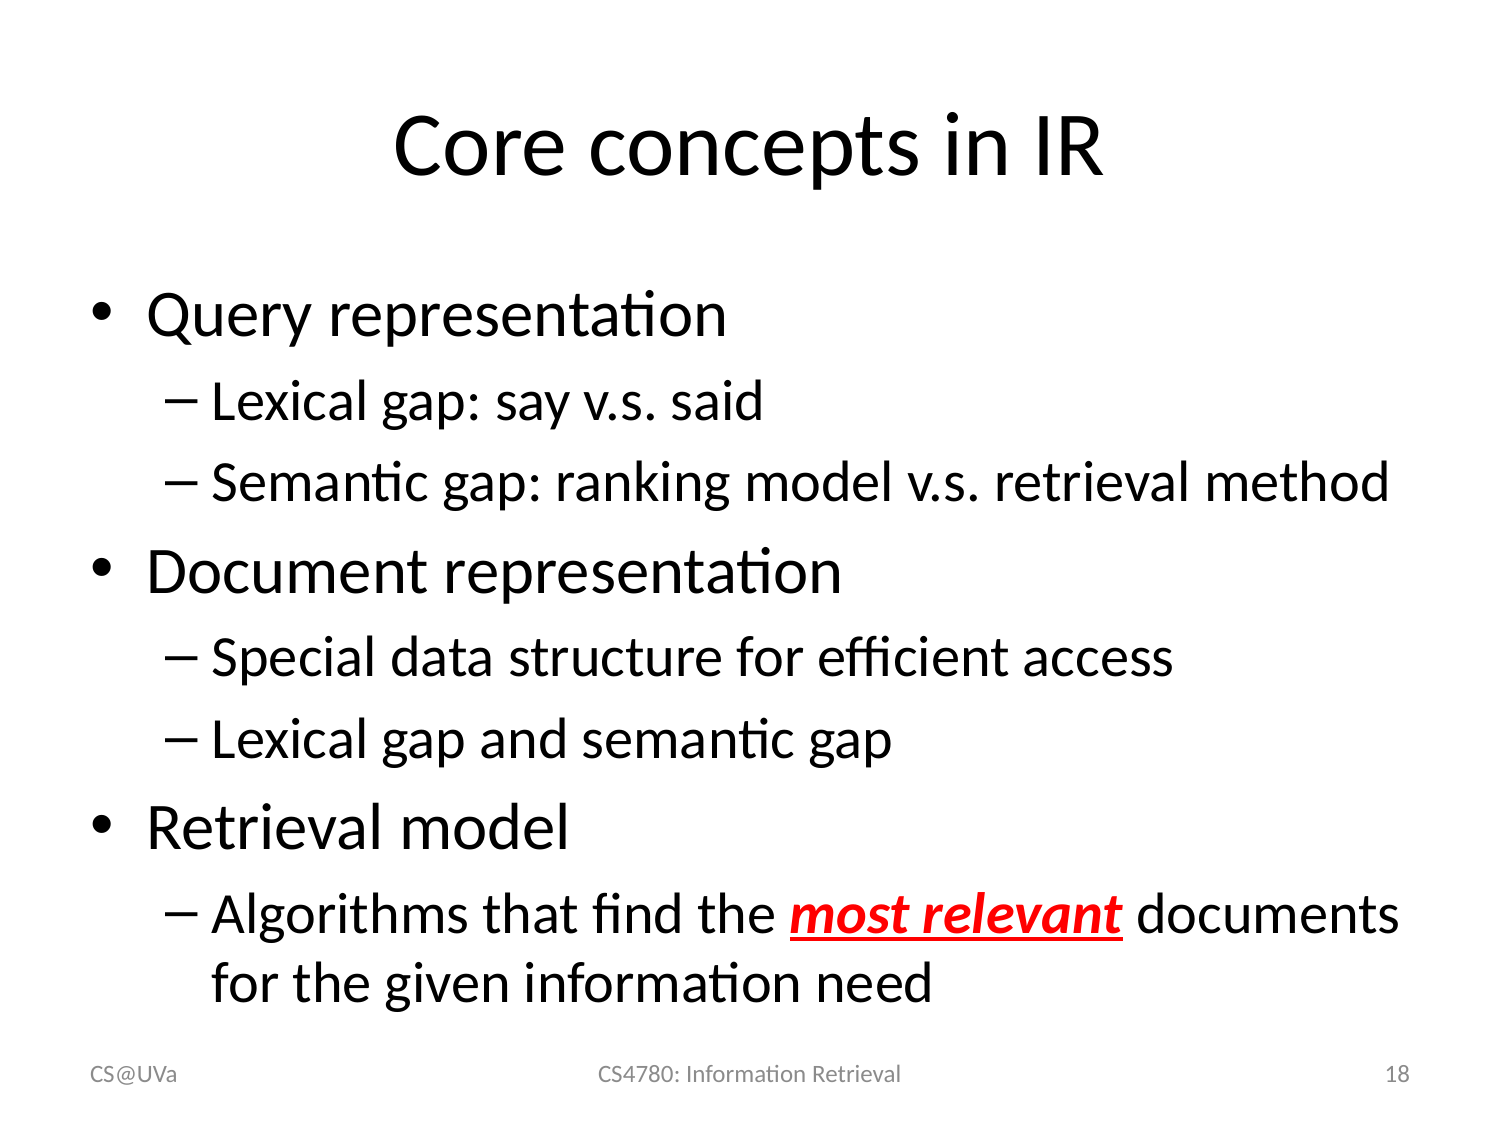

# Core concepts in IR
Query representation
Lexical gap: say v.s. said
Semantic gap: ranking model v.s. retrieval method
Document representation
Special data structure for efficient access
Lexical gap and semantic gap
Retrieval model
Algorithms that find the most relevant documents for the given information need
CS@UVa
CS4780: Information Retrieval
18